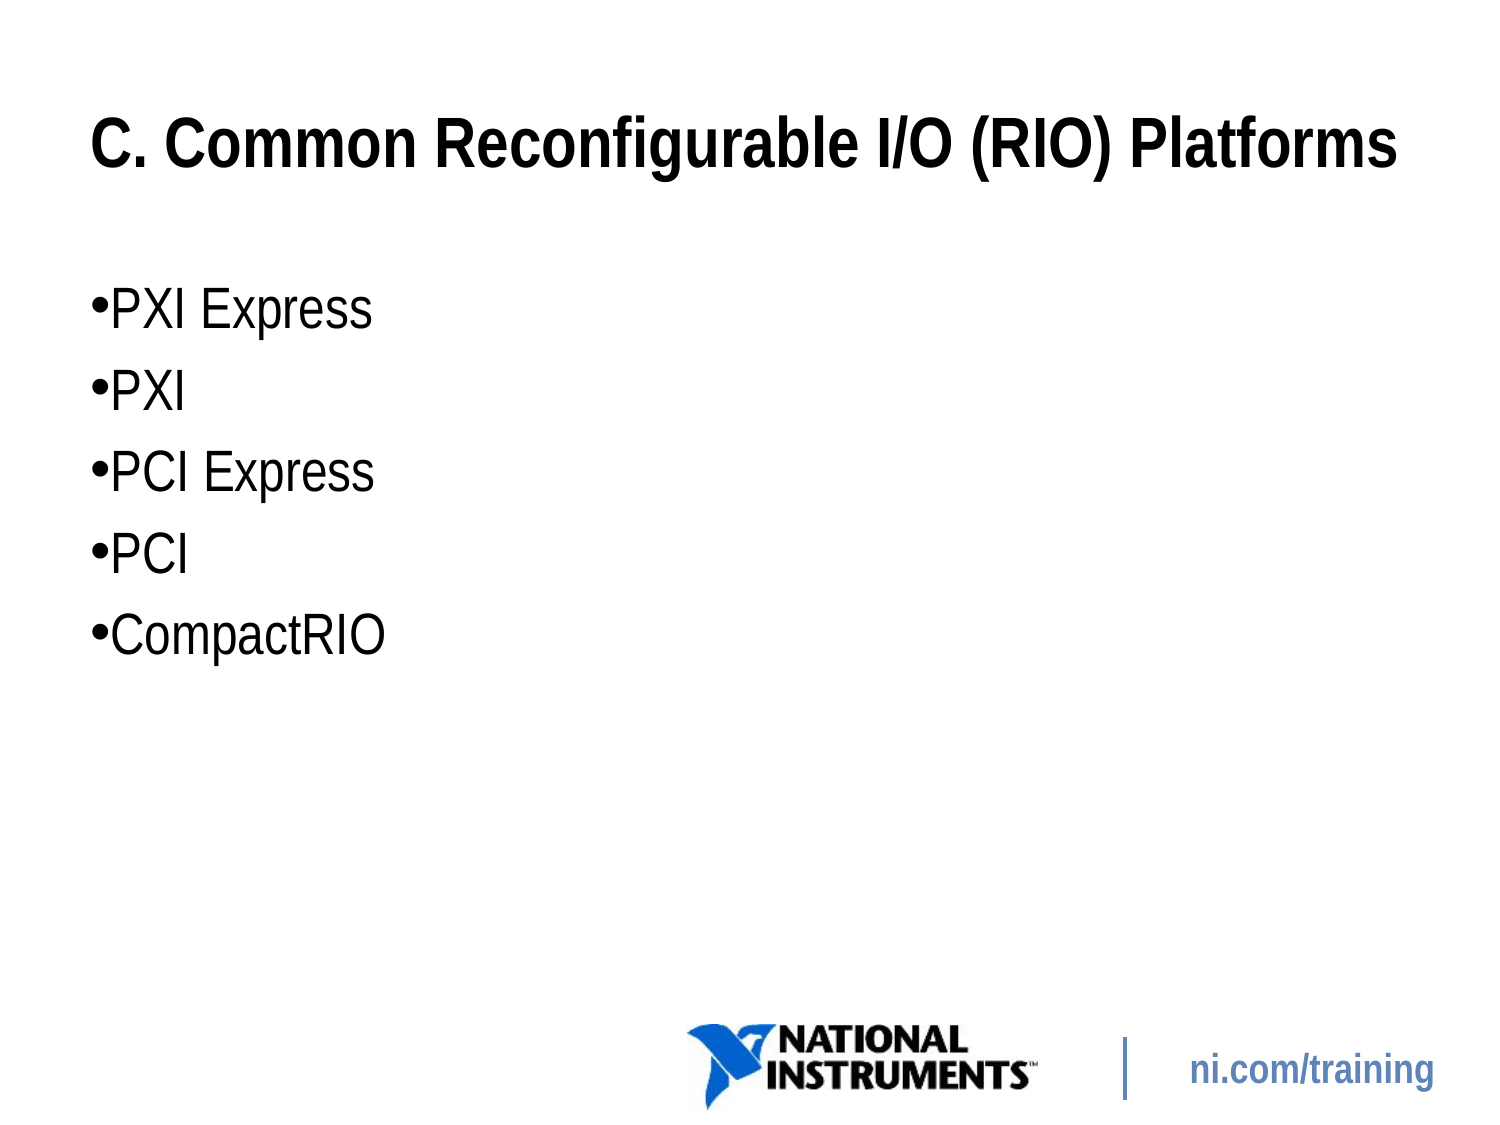

# C. Common Reconfigurable I/O (RIO) Platforms
PXI Express
PXI
PCI Express
PCI
CompactRIO